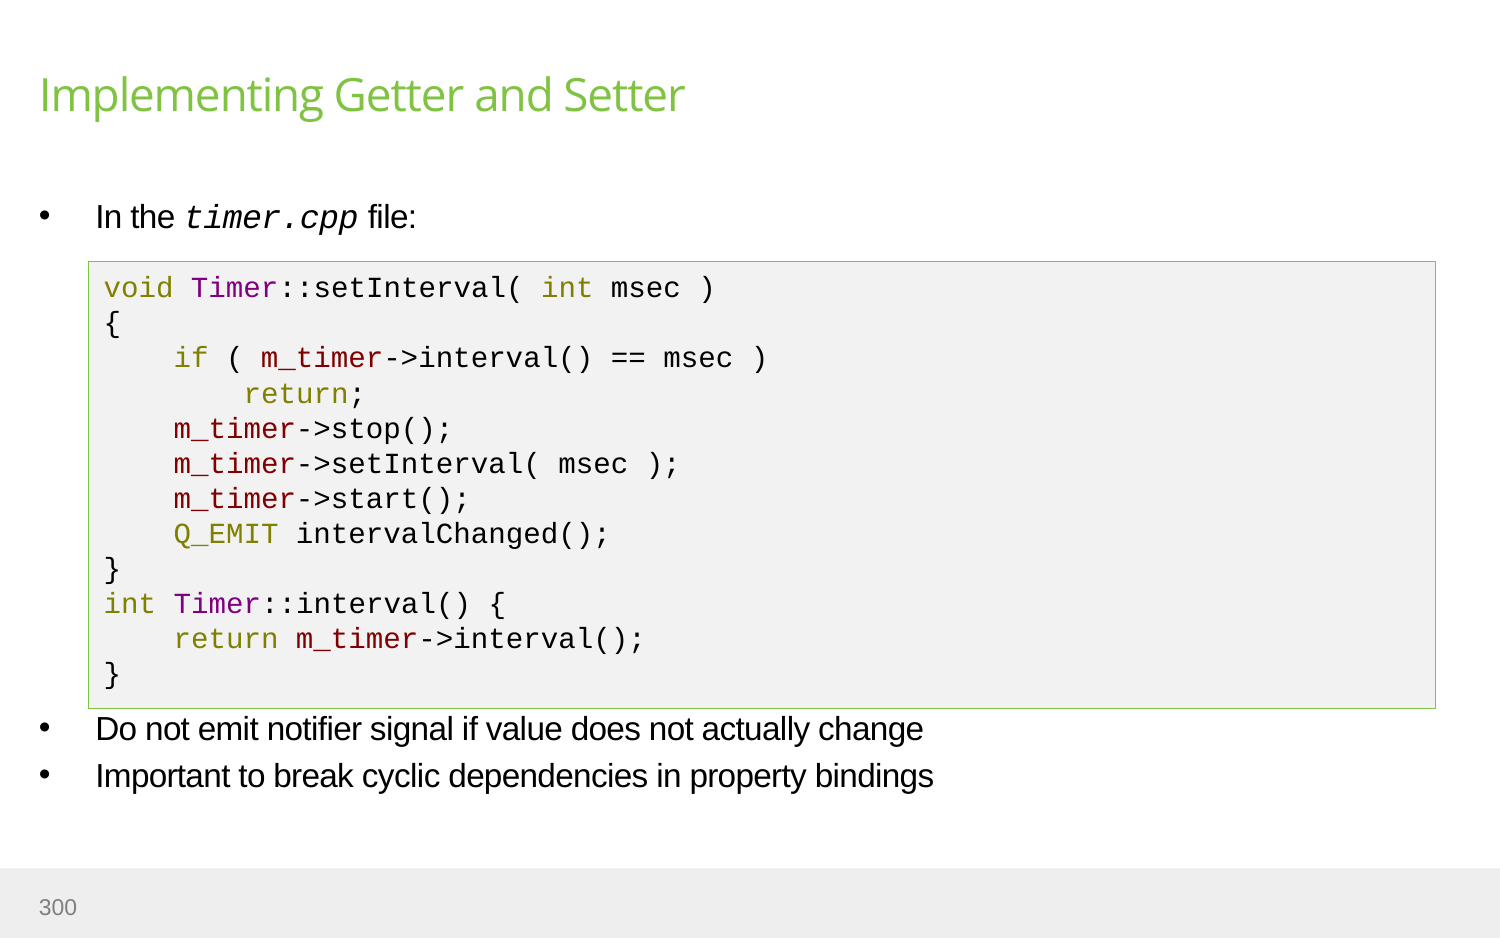

# Implementing Getter and Setter
In the timer.cpp file:

Do not emit notifier signal if value does not actually change
Important to break cyclic dependencies in property bindings
void Timer::setInterval( int msec )
{
    if ( m_timer->interval() == msec )
        return;
    m_timer->stop();
    m_timer->setInterval( msec );
    m_timer->start();
    Q_EMIT intervalChanged();
}
int Timer::interval() {
    return m_timer->interval();
}
300